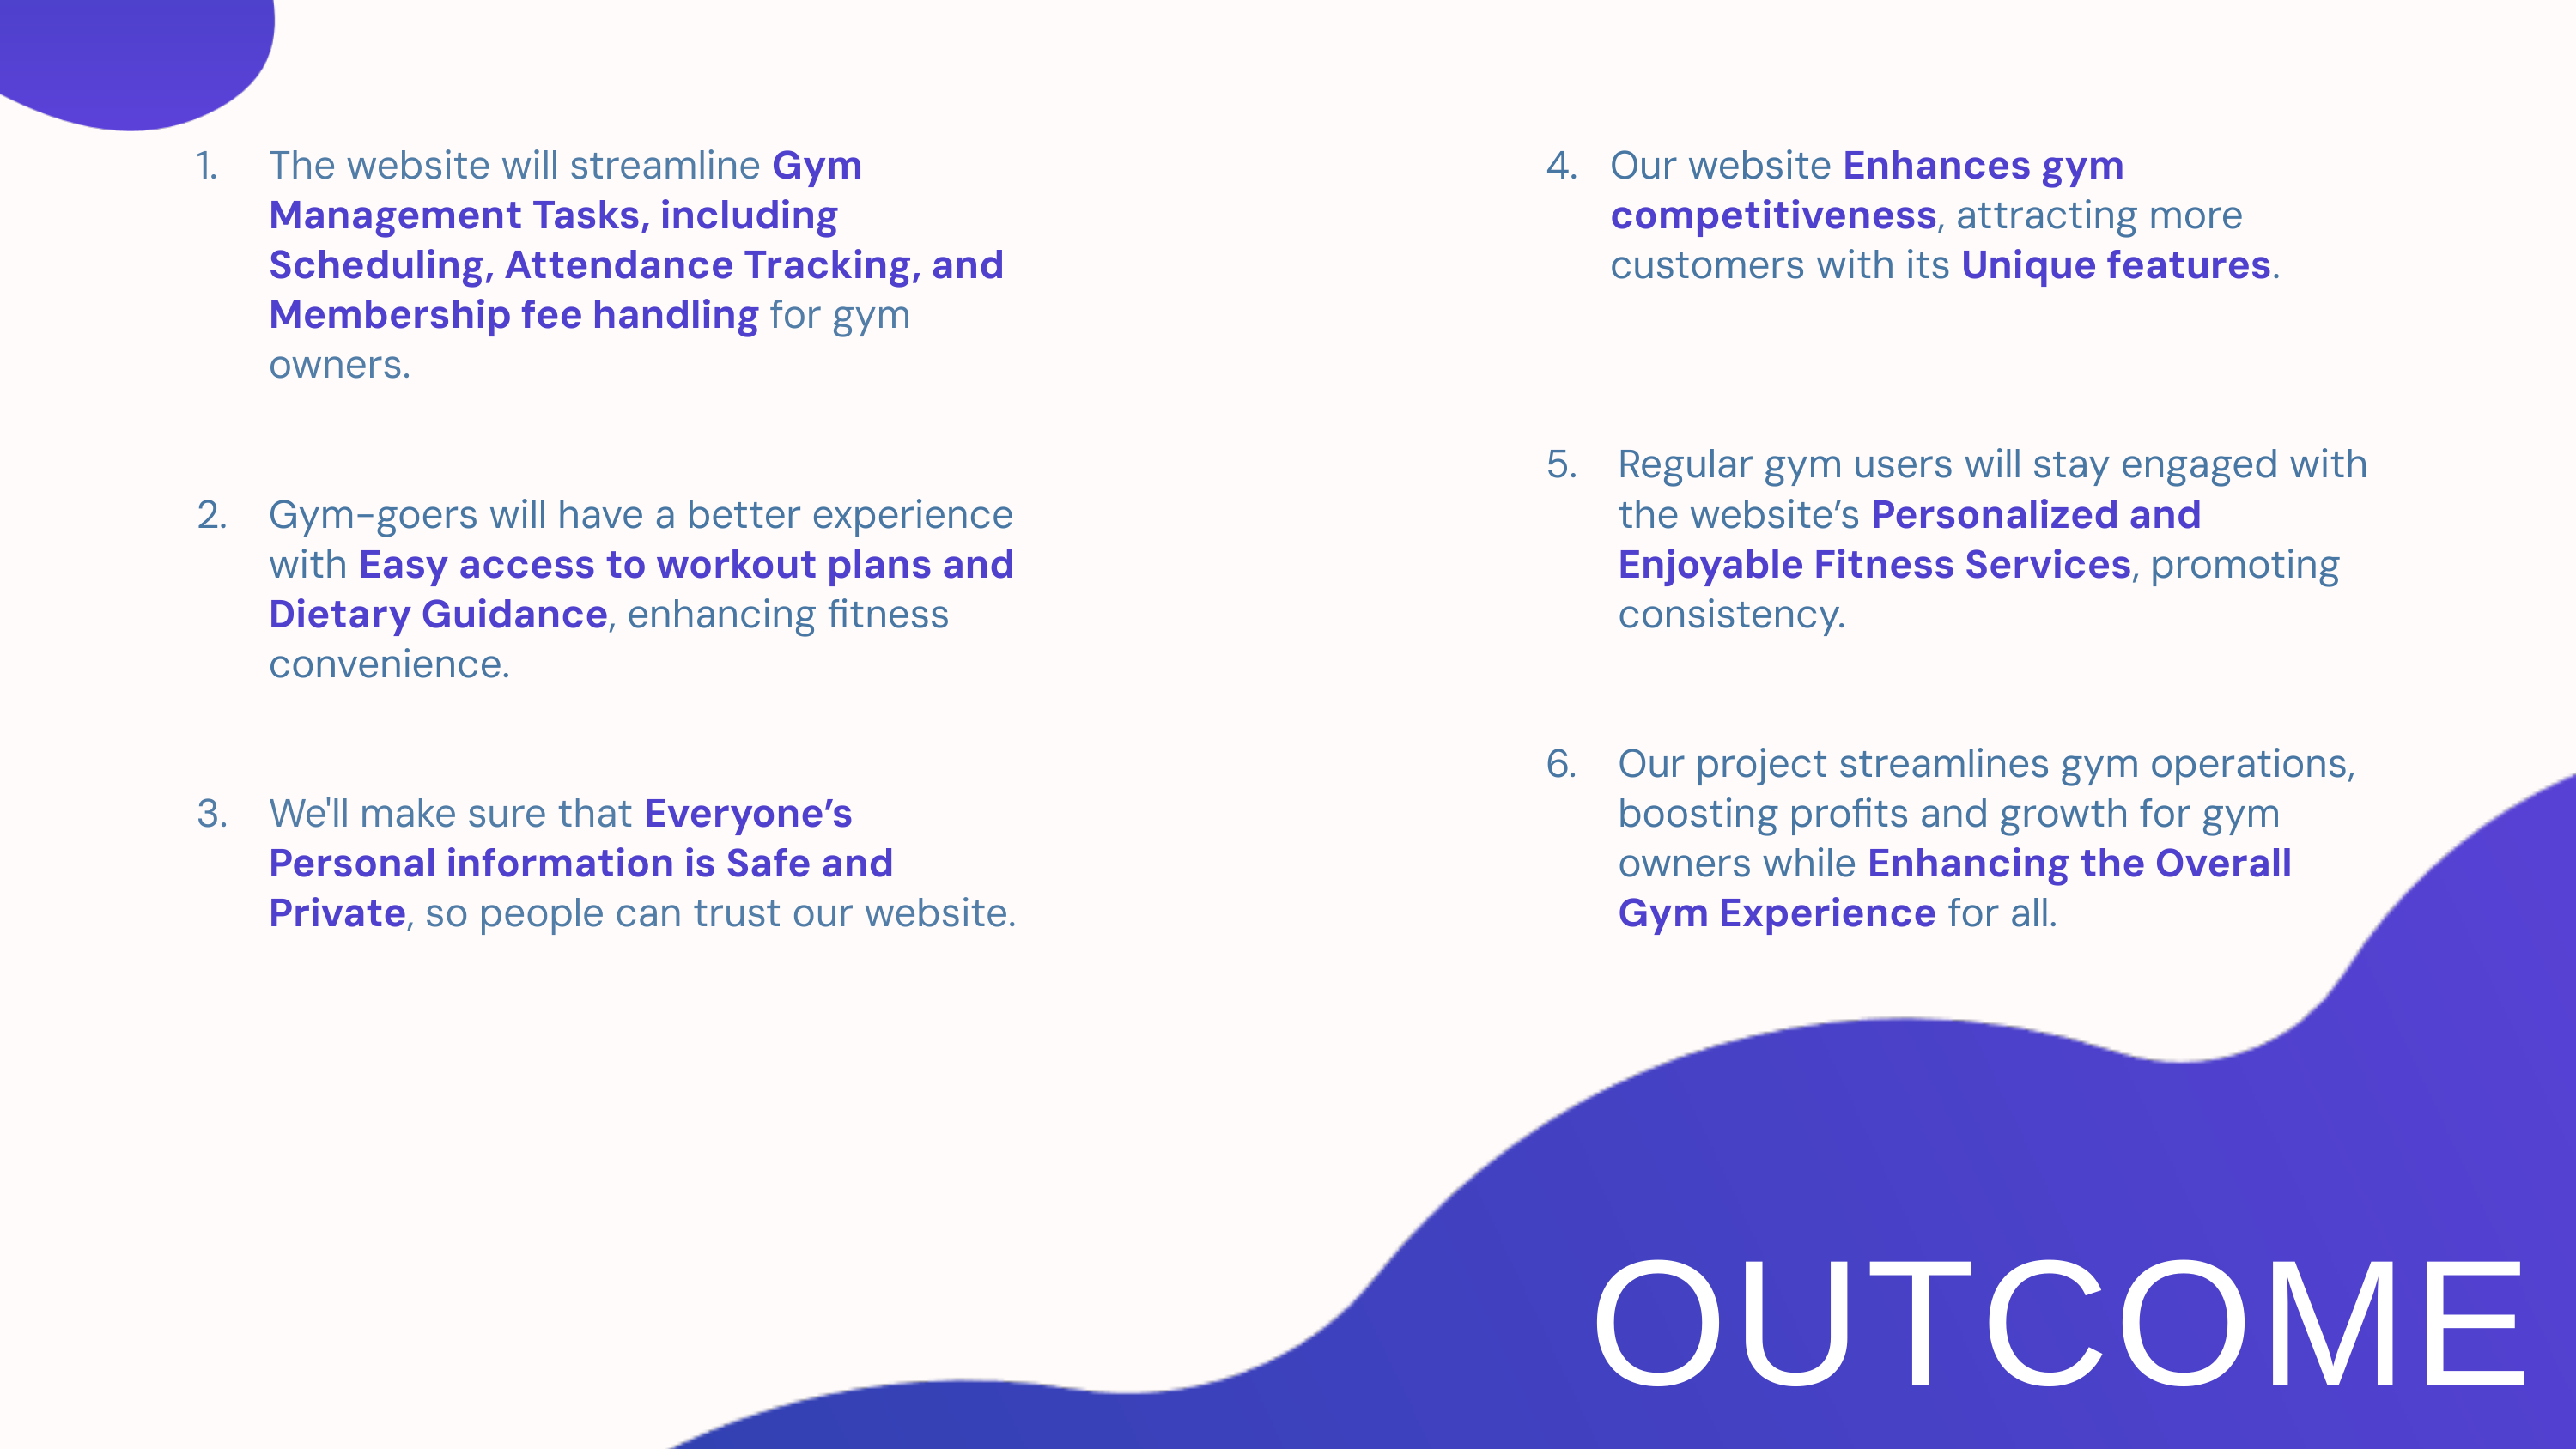

The website will streamline Gym Management Tasks, including Scheduling, Attendance Tracking, and Membership fee handling for gym owners.

Gym-goers will have a better experience with Easy access to workout plans and Dietary Guidance, enhancing fitness convenience.

We'll make sure that Everyone’s Personal information is Safe and Private, so people can trust our website.

Our website Enhances gym competitiveness, attracting more customers with its Unique features.

Regular gym users will stay engaged with the website’s Personalized and Enjoyable Fitness Services, promoting consistency.

Our project streamlines gym operations, boosting profits and growth for gym owners while Enhancing the Overall Gym Experience for all.

OUTCOME